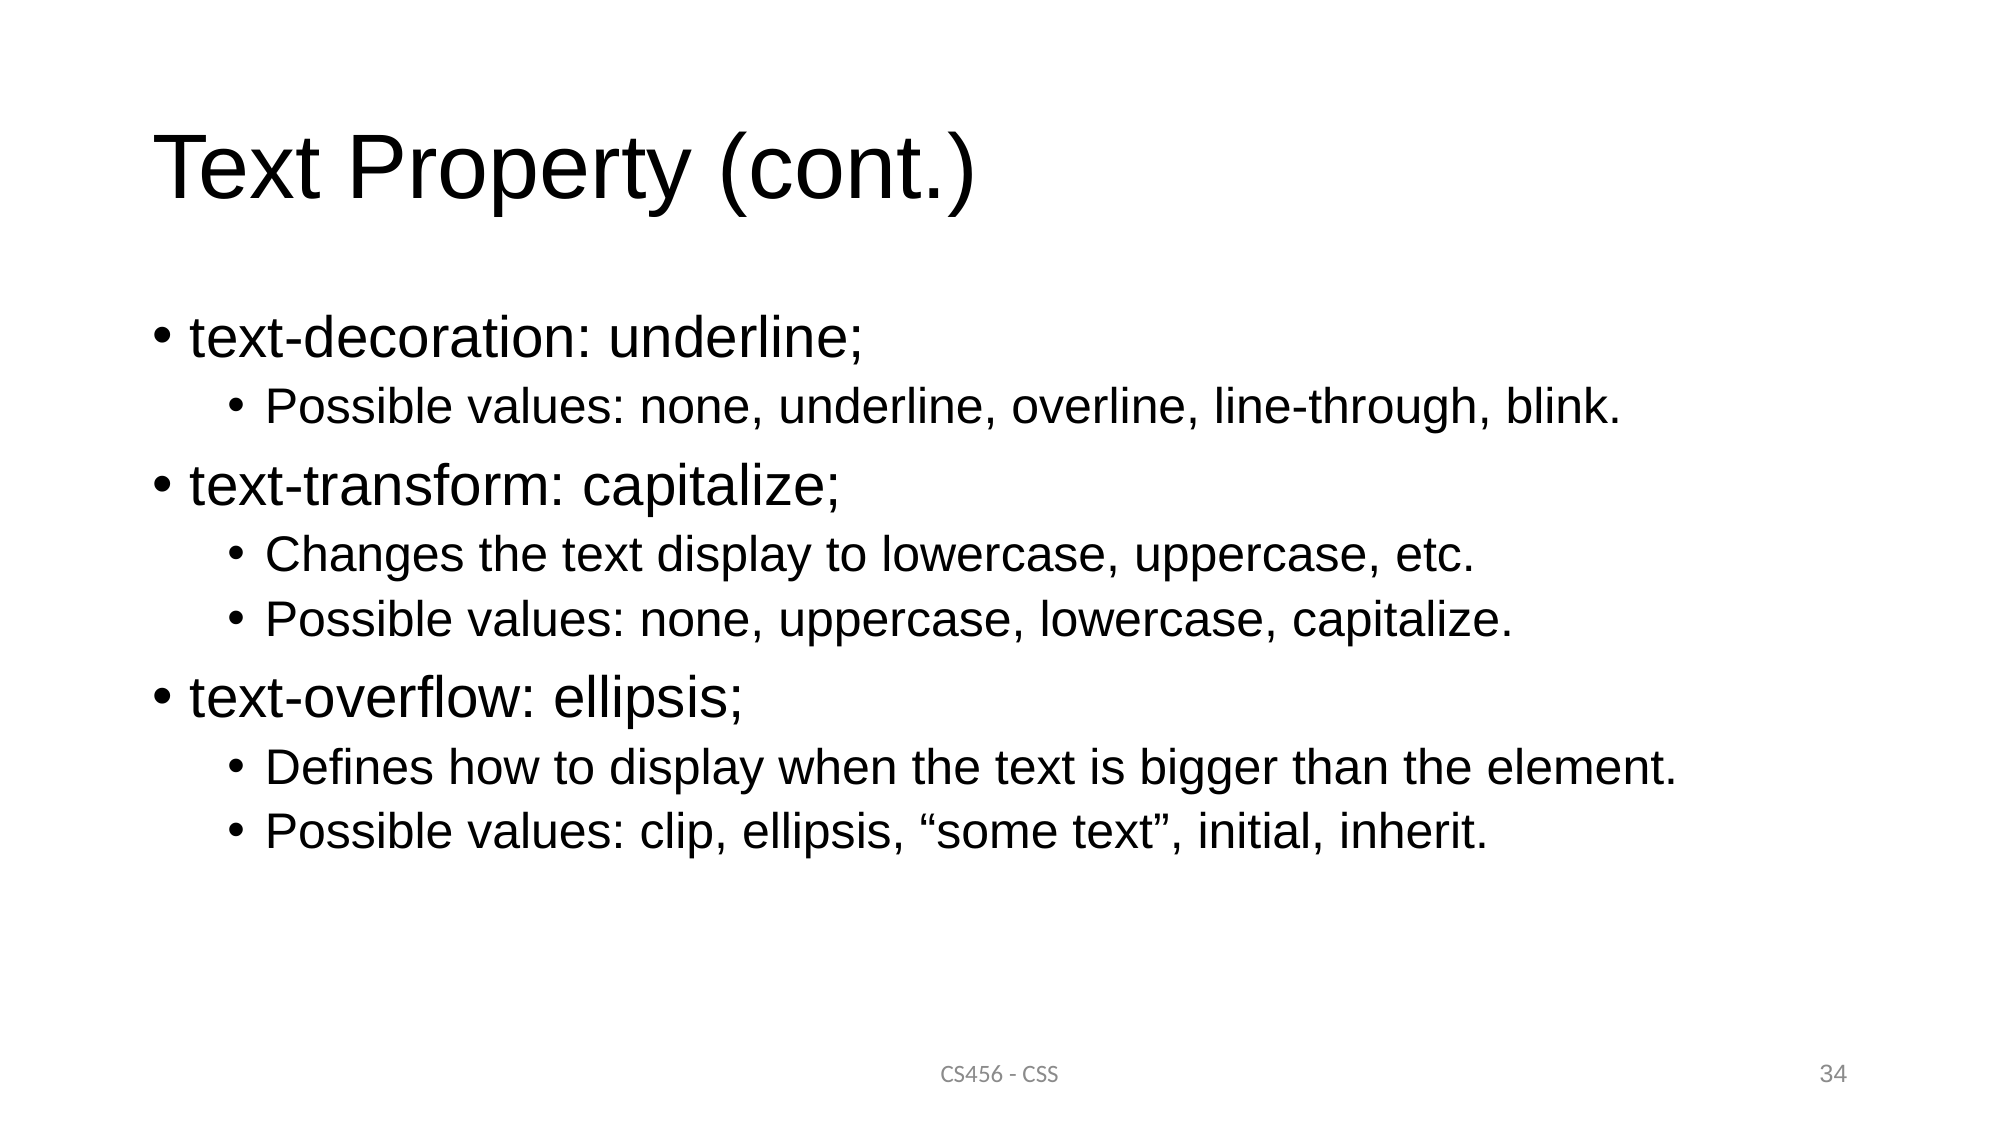

# Text Property (cont.)
text-decoration: underline;
Possible values: none, underline, overline, line-through, blink.
text-transform: capitalize;
Changes the text display to lowercase, uppercase, etc.
Possible values: none, uppercase, lowercase, capitalize.
text-overflow: ellipsis;
Defines how to display when the text is bigger than the element.
Possible values: clip, ellipsis, “some text”, initial, inherit.
CS456 - CSS
34